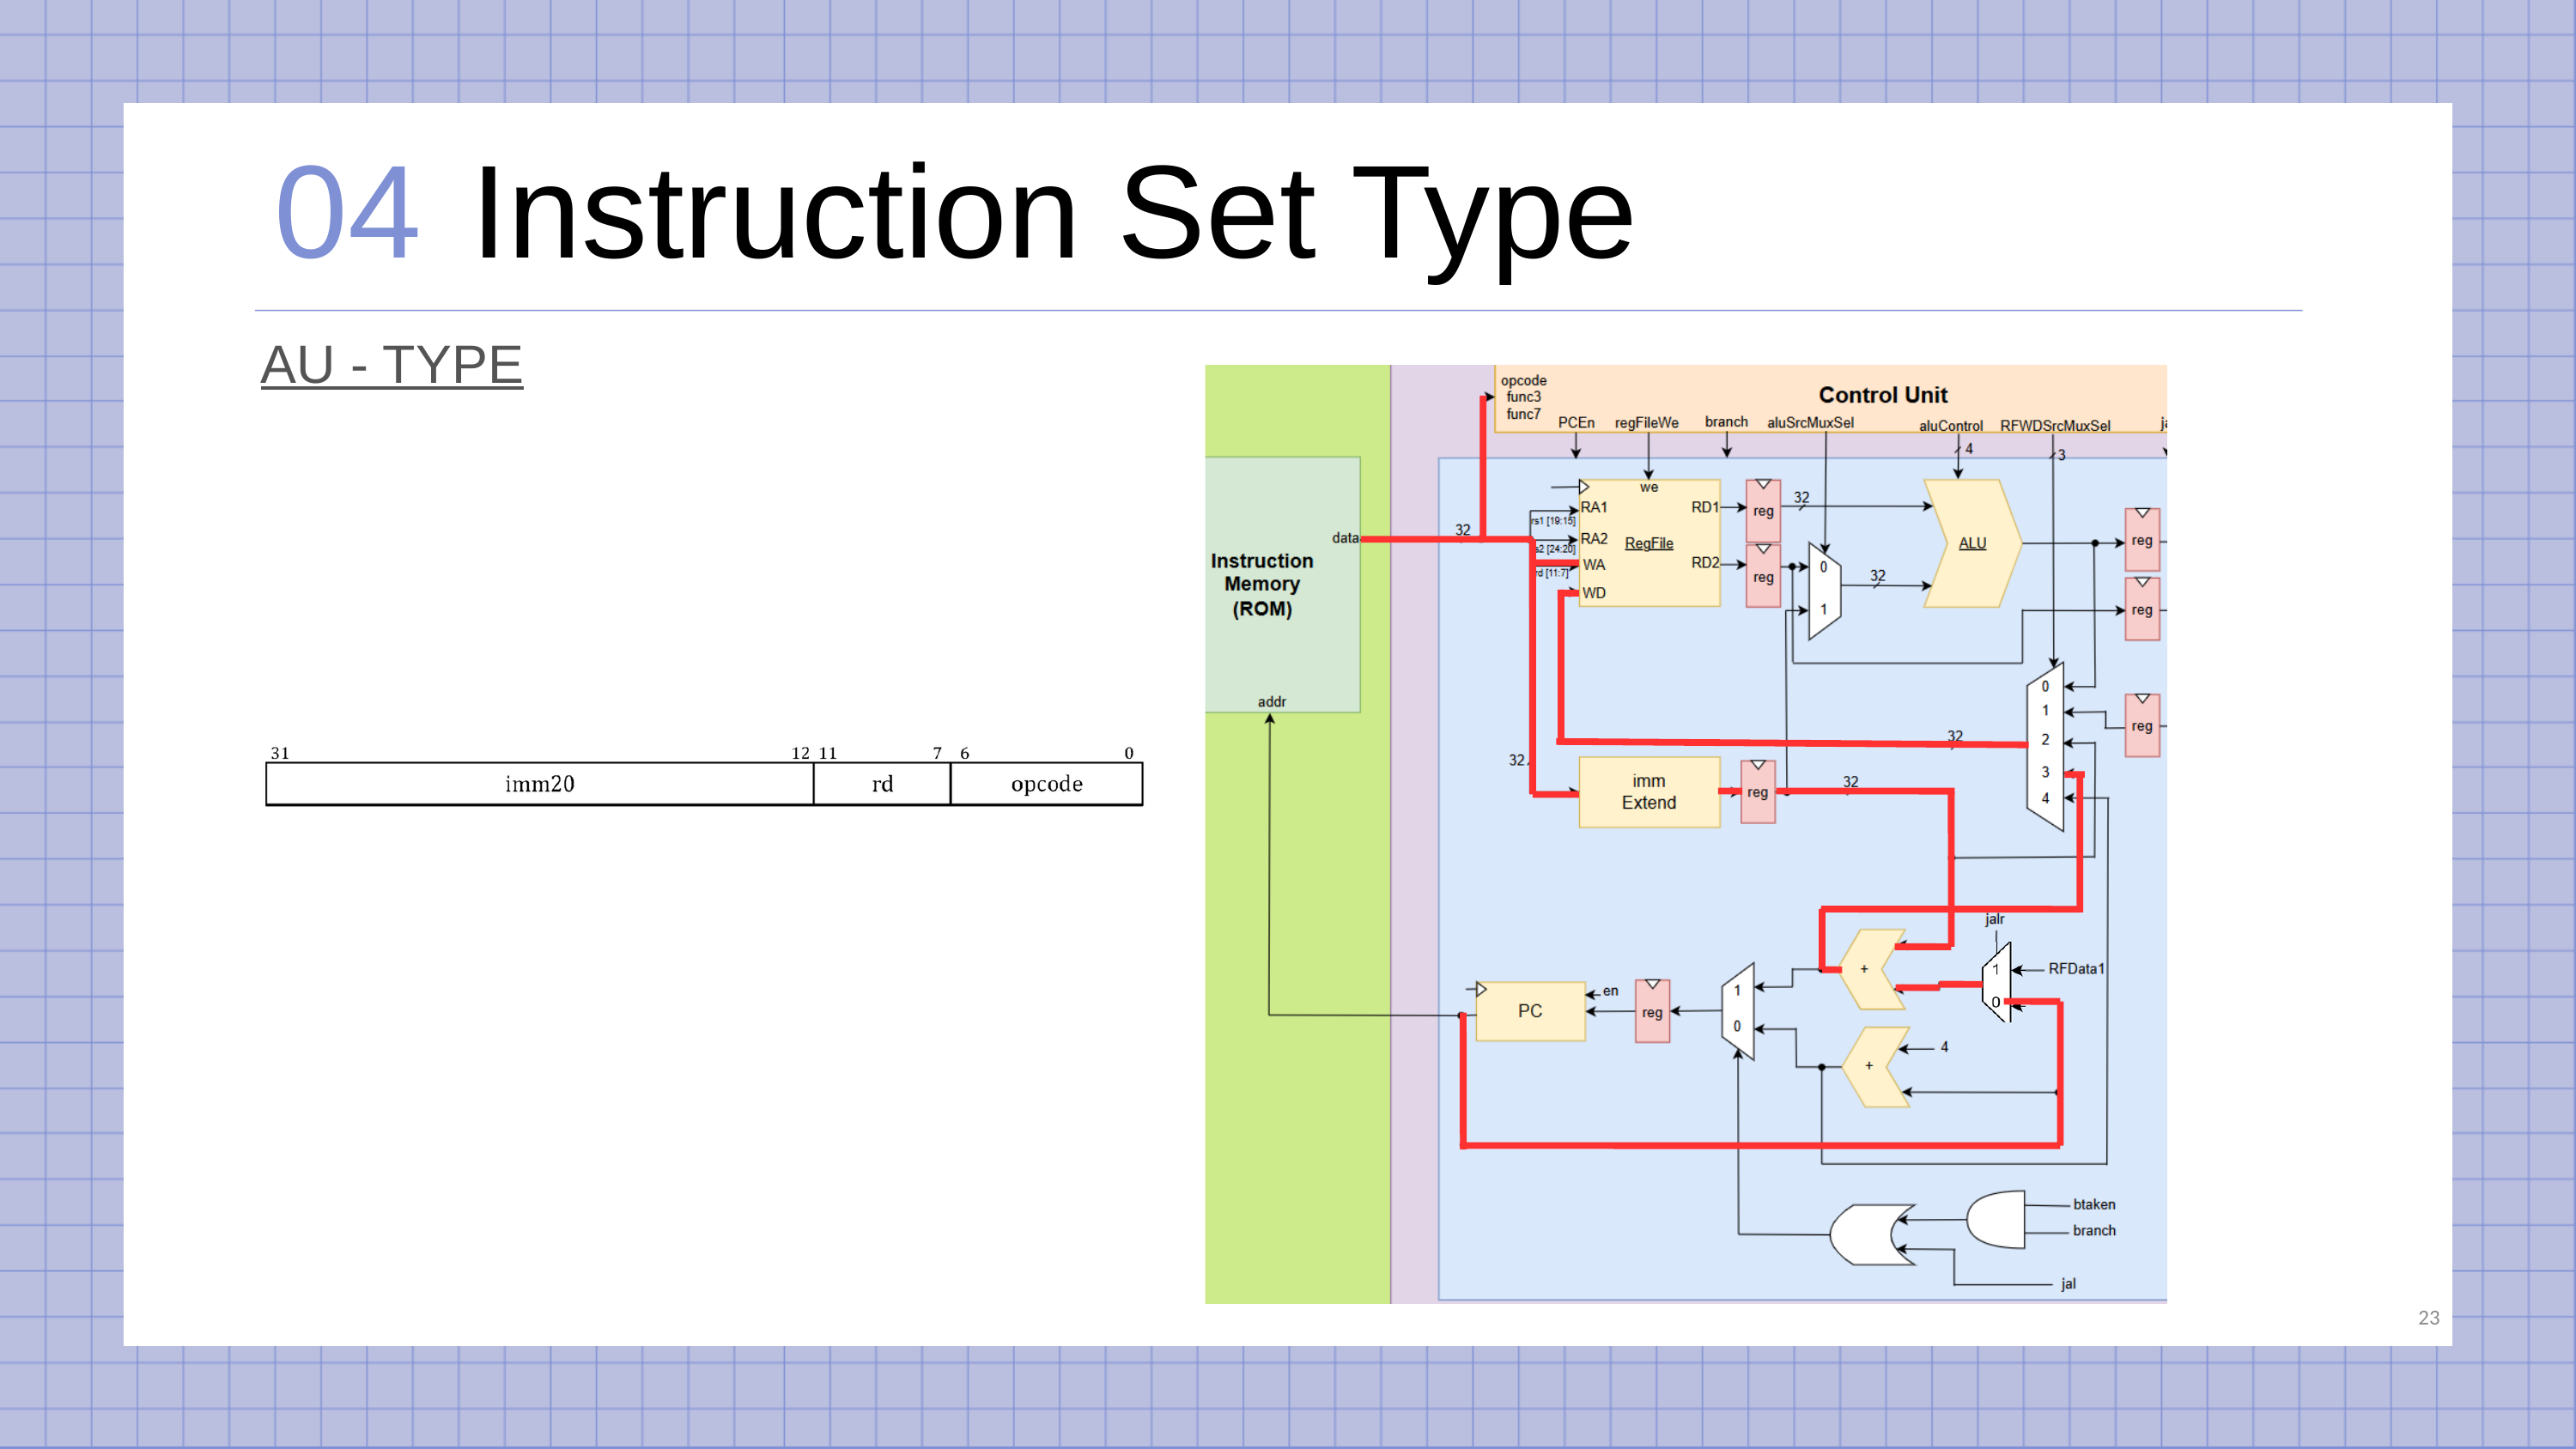

04
Instruction Set Type

AU - TYPE

23